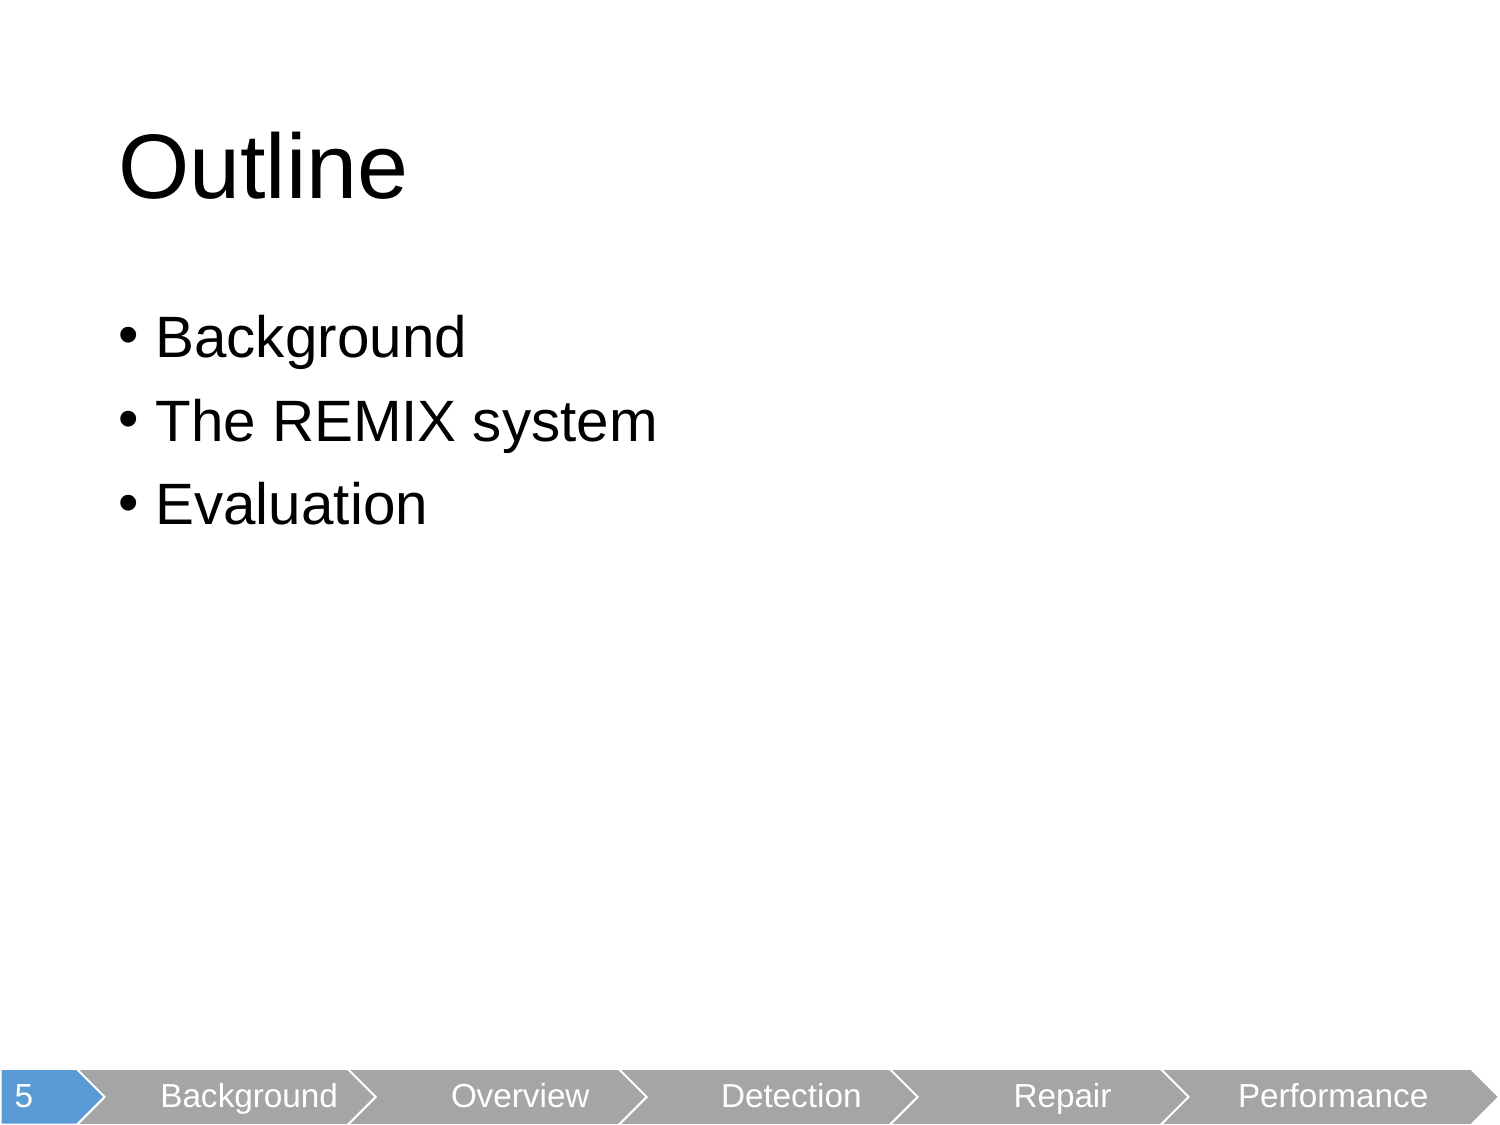

# Outline
Background
The Remix system
Evaluation

5
Background
Overview
Detection
Repair
Performance